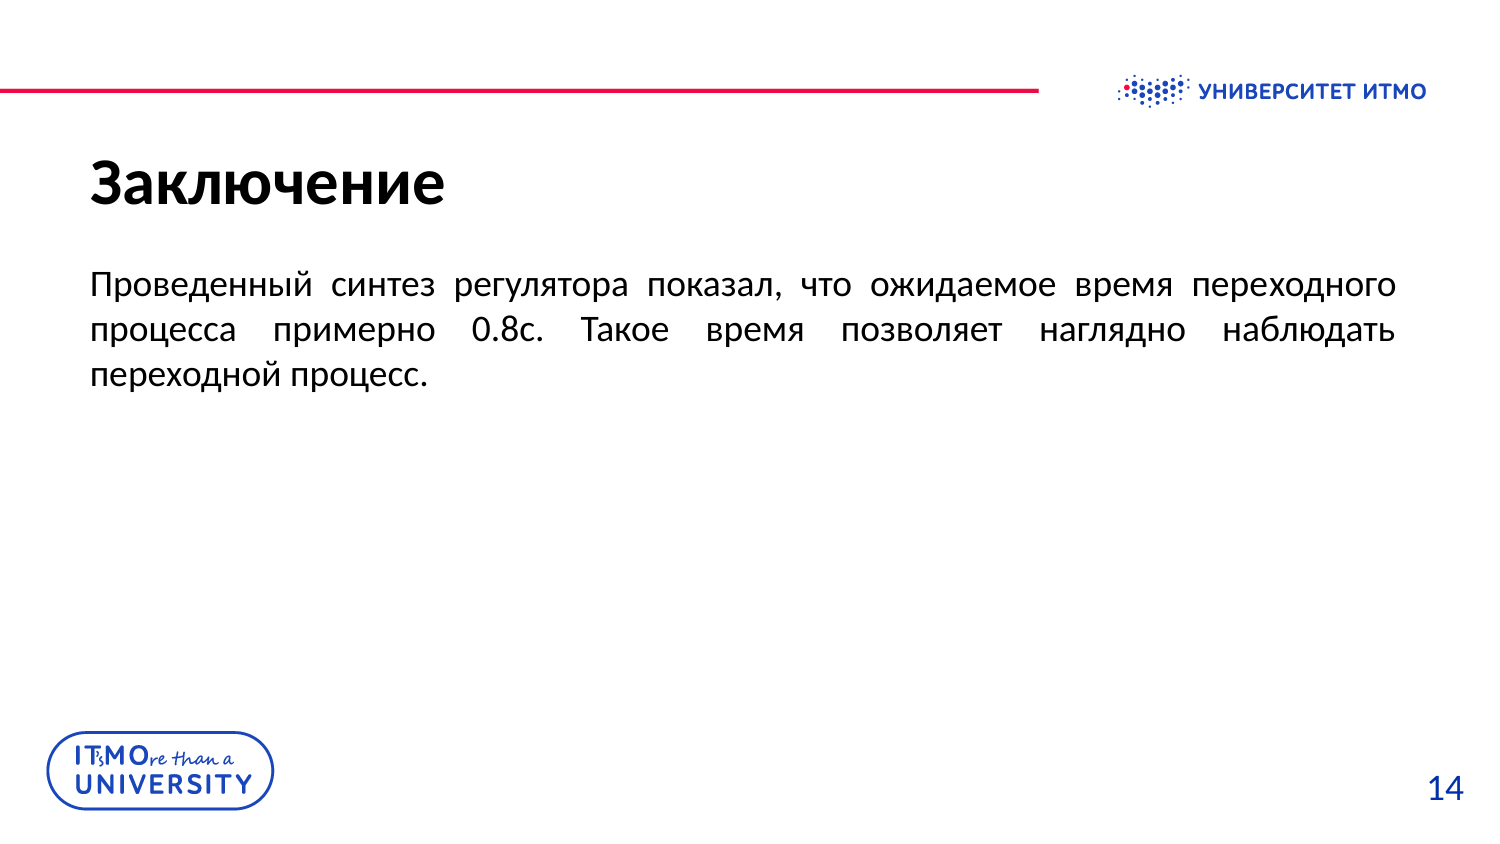

Заключение
Проведенный синтез регулятора показал, что ожидаемое время пере­ходного процесса примерно 0.8с. Такое время позволяет наглядно наблюдать переходной процесс.
14